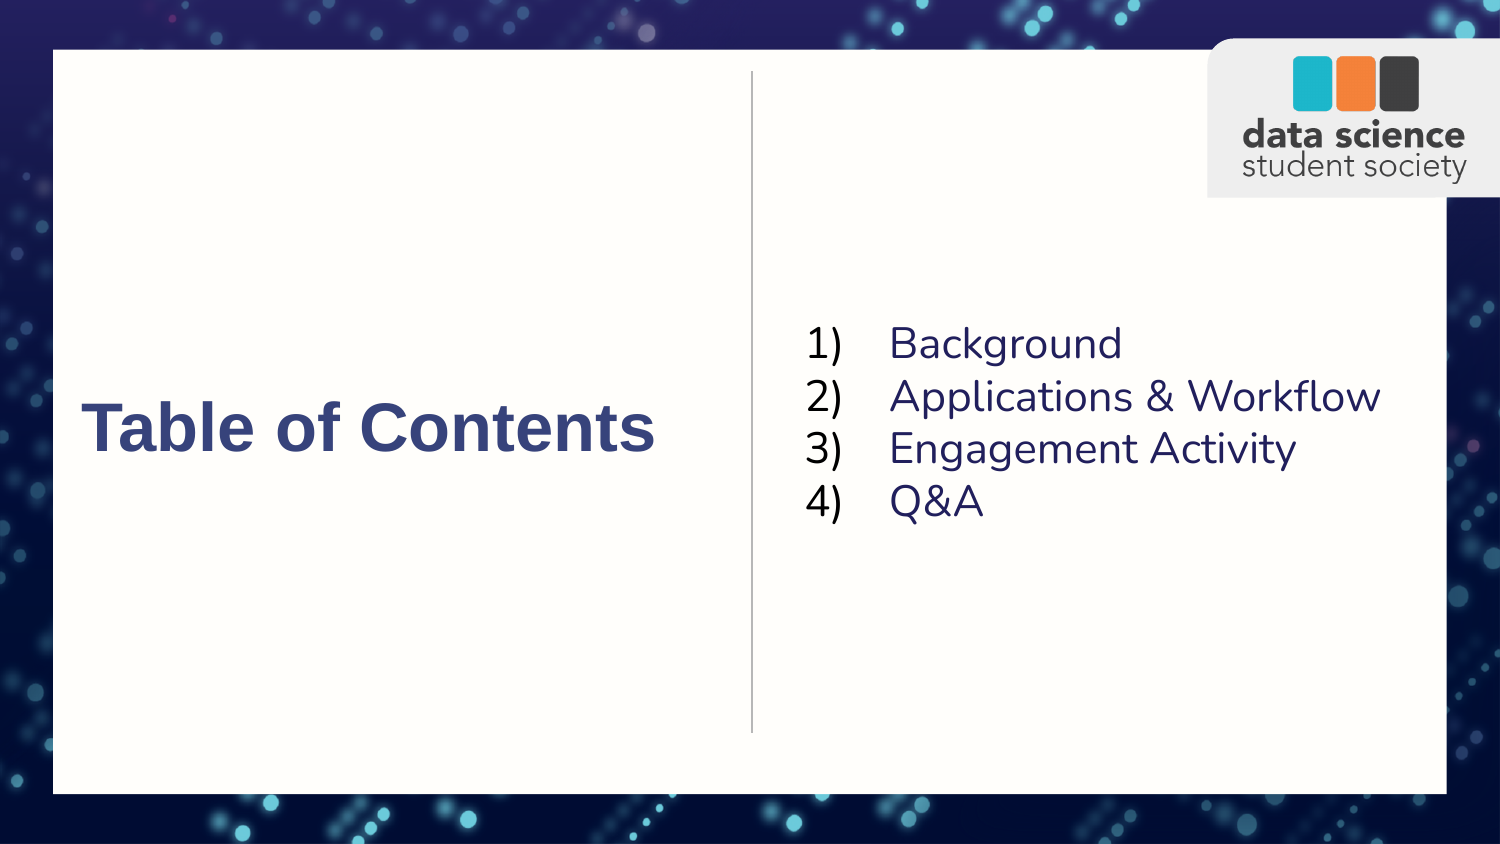

Background
Applications & Workflow
Engagement Activity
Q&A